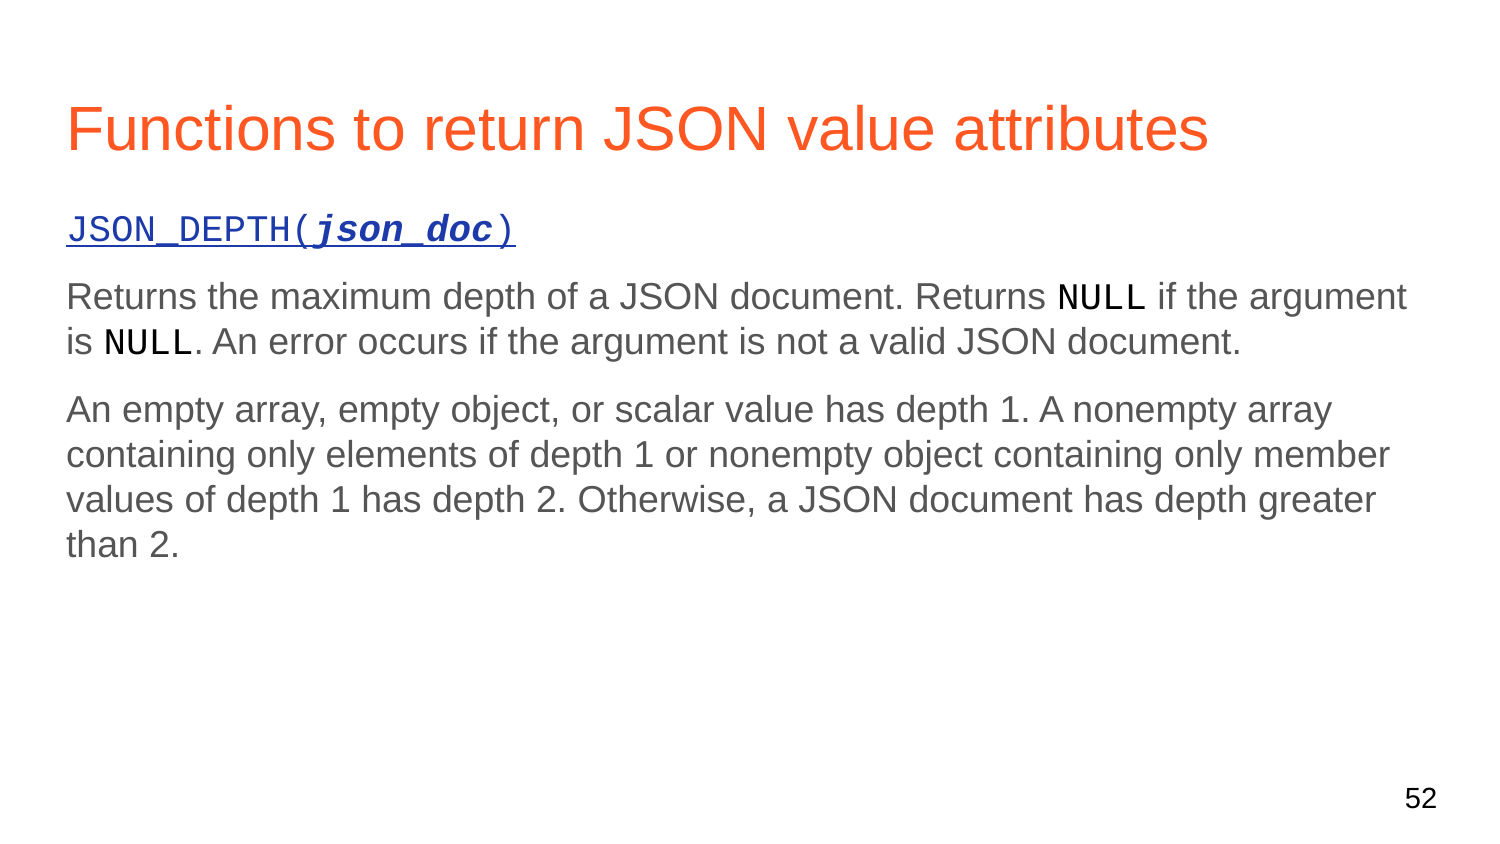

# Functions to return JSON value attributes
JSON_DEPTH(json_doc)
Returns the maximum depth of a JSON document. Returns NULL if the argument is NULL. An error occurs if the argument is not a valid JSON document.
An empty array, empty object, or scalar value has depth 1. A nonempty array containing only elements of depth 1 or nonempty object containing only member values of depth 1 has depth 2. Otherwise, a JSON document has depth greater than 2.
52